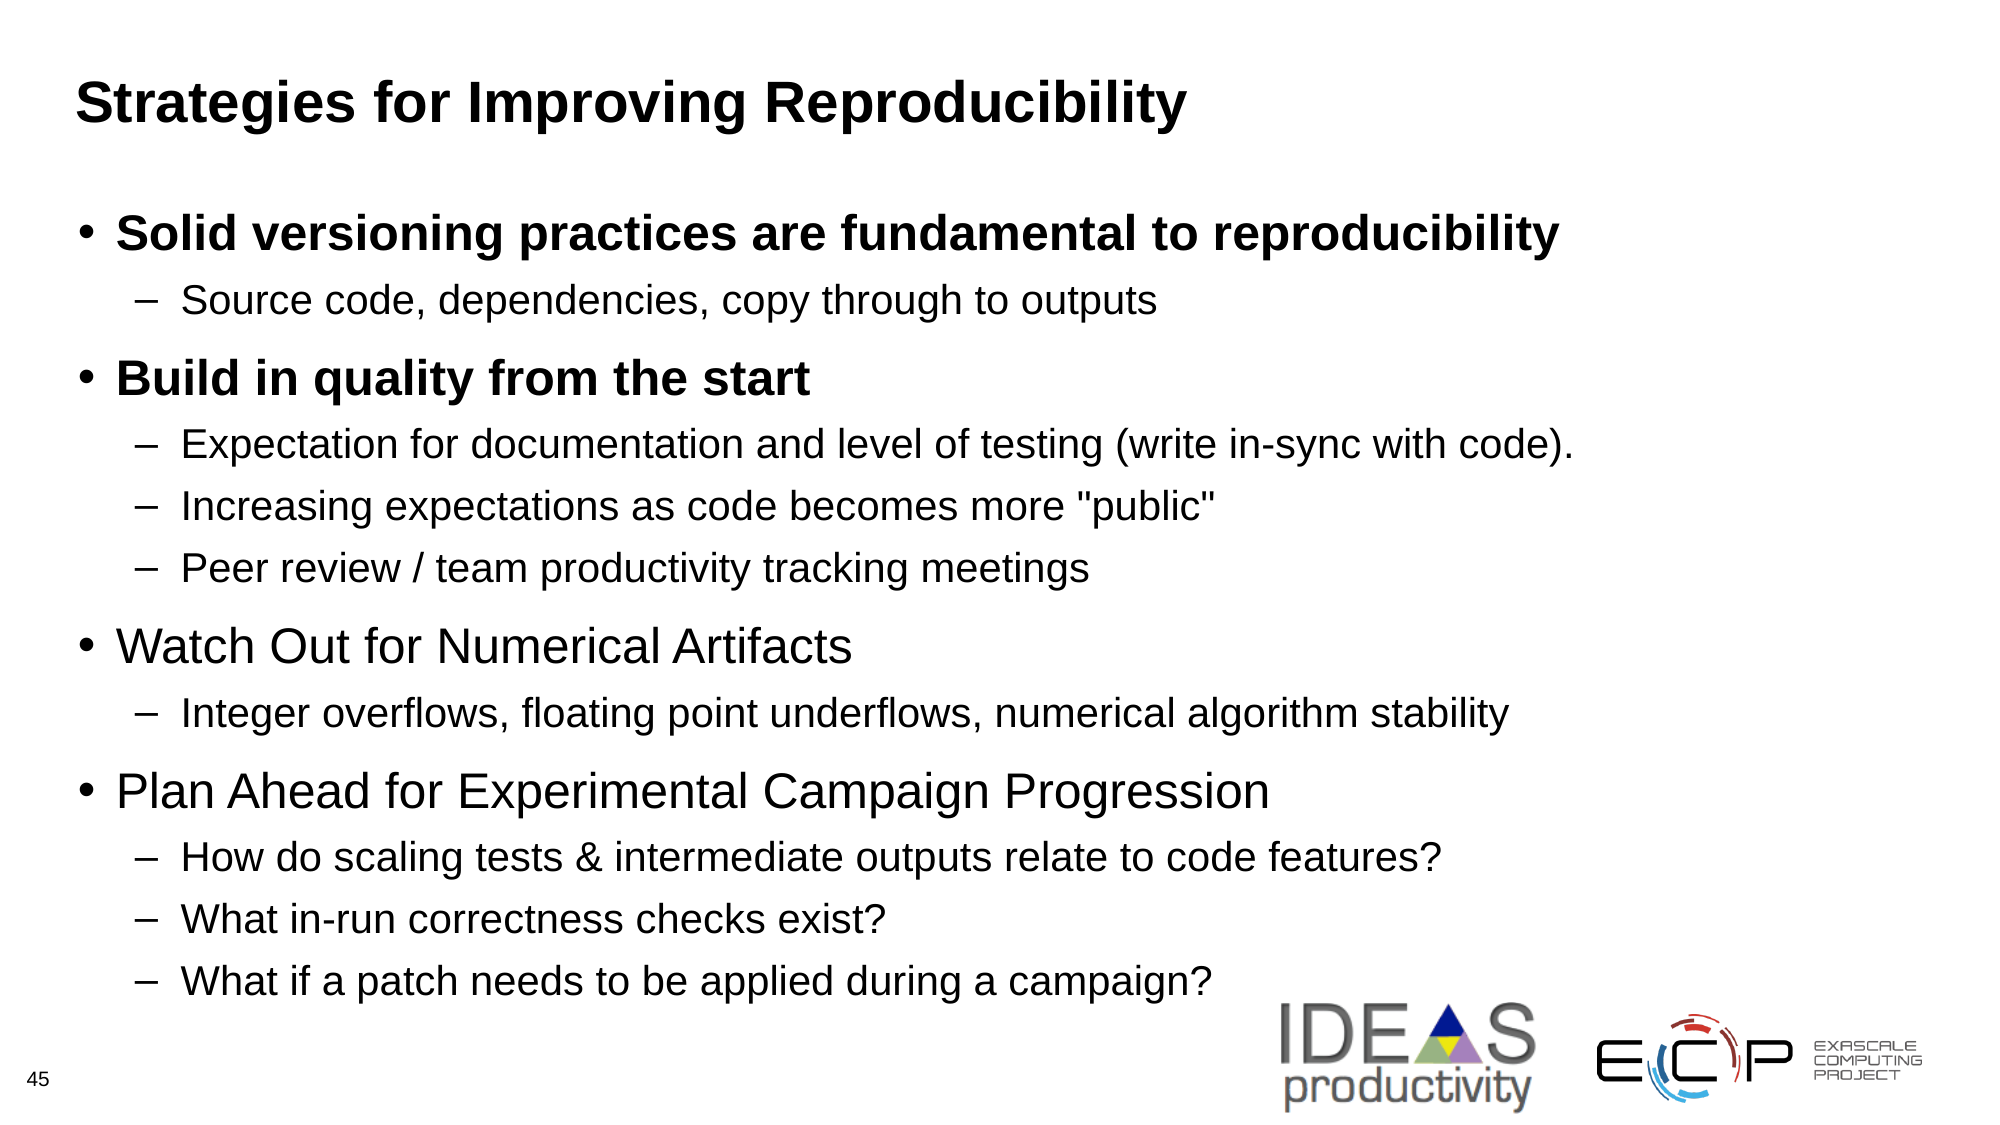

# Strategies for Improving Reproducibility
Solid versioning practices are fundamental to reproducibility
Source code, dependencies, copy through to outputs
Build in quality from the start
Expectation for documentation and level of testing (write in-sync with code).
Increasing expectations as code becomes more "public"
Peer review / team productivity tracking meetings
Watch Out for Numerical Artifacts
Integer overflows, floating point underflows, numerical algorithm stability
Plan Ahead for Experimental Campaign Progression
How do scaling tests & intermediate outputs relate to code features?
What in-run correctness checks exist?
What if a patch needs to be applied during a campaign?